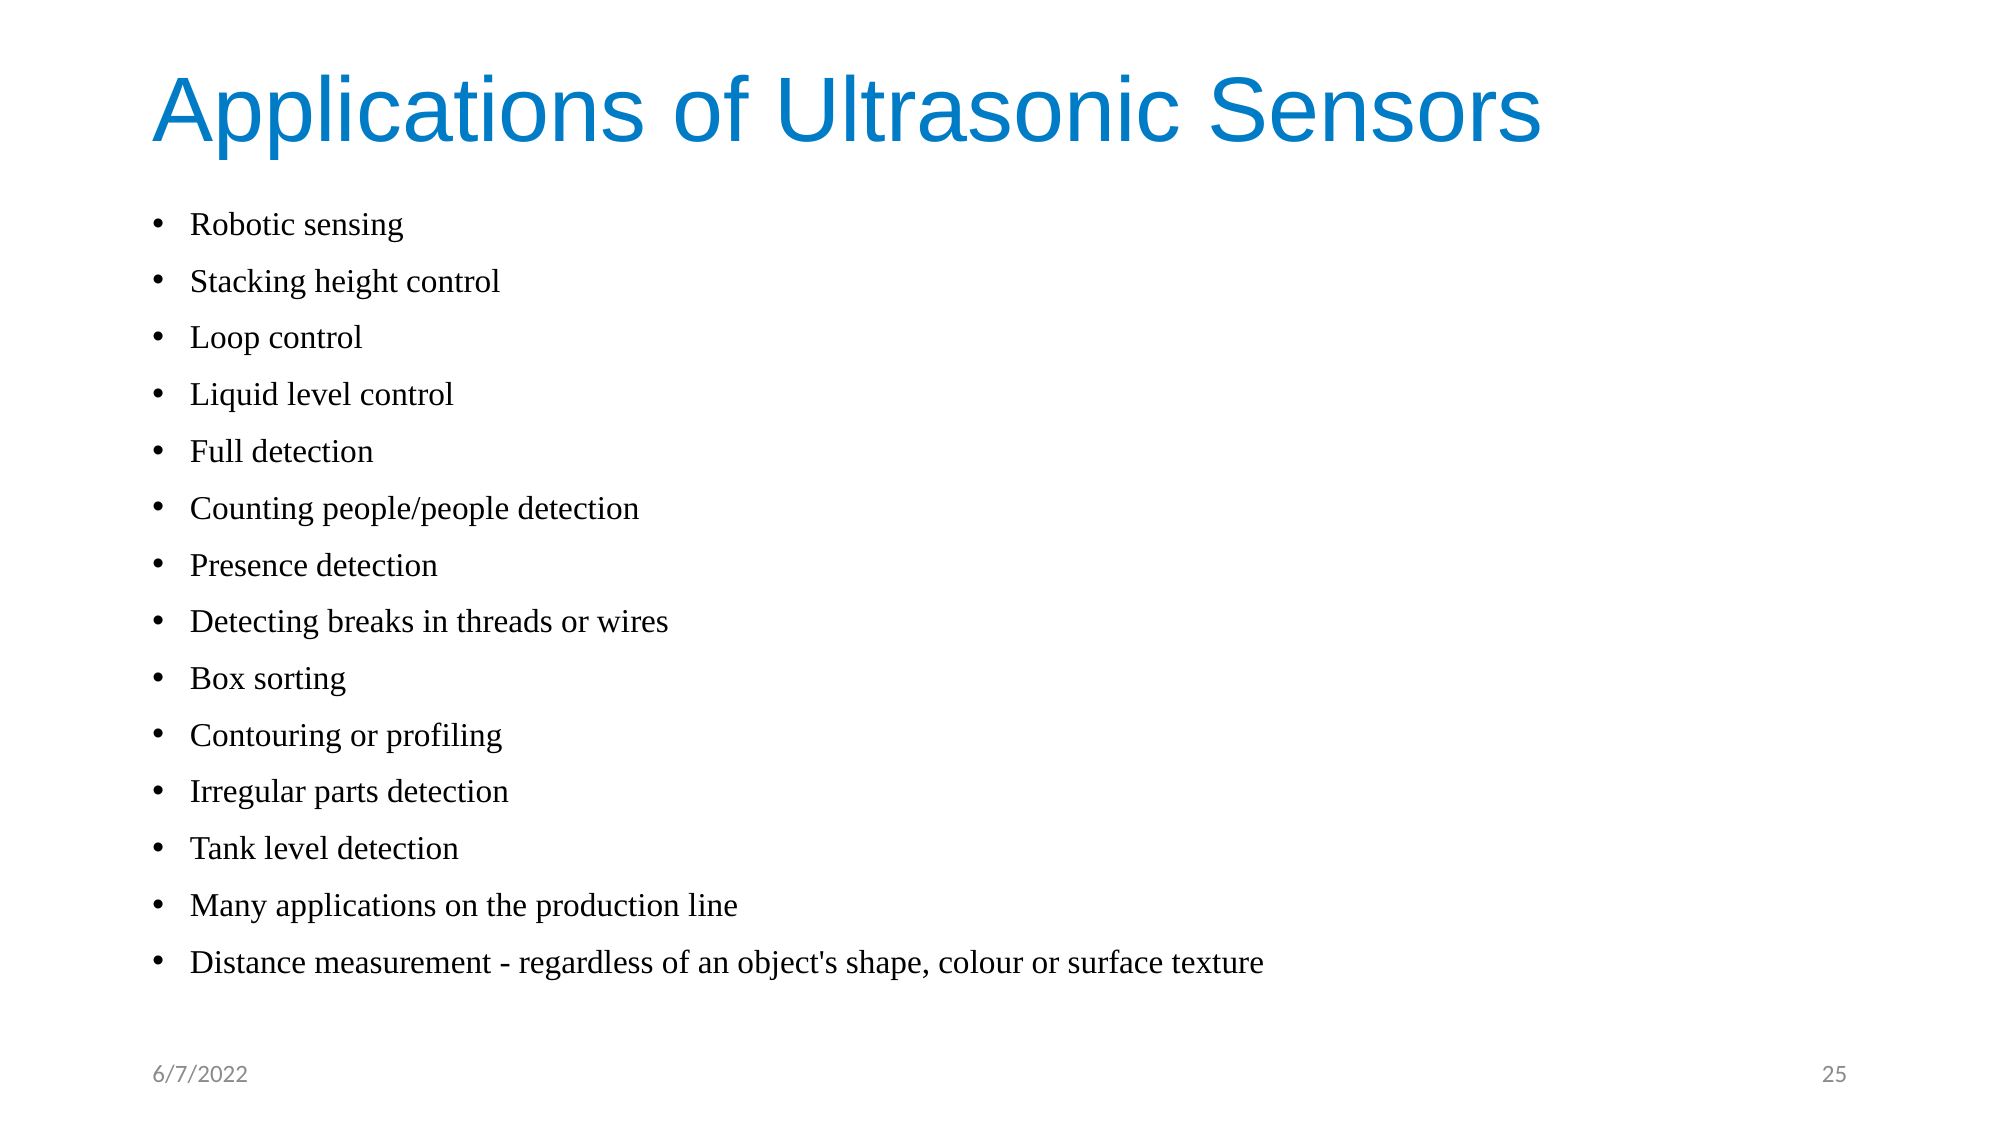

# Applications of Ultrasonic Sensors
Robotic sensing
Stacking height control
Loop control
Liquid level control
Full detection
Counting people/people detection
Presence detection
Detecting breaks in threads or wires
Box sorting
Contouring or profiling
Irregular parts detection
Tank level detection
Many applications on the production line
Distance measurement - regardless of an object's shape, colour or surface texture
6/7/2022
25